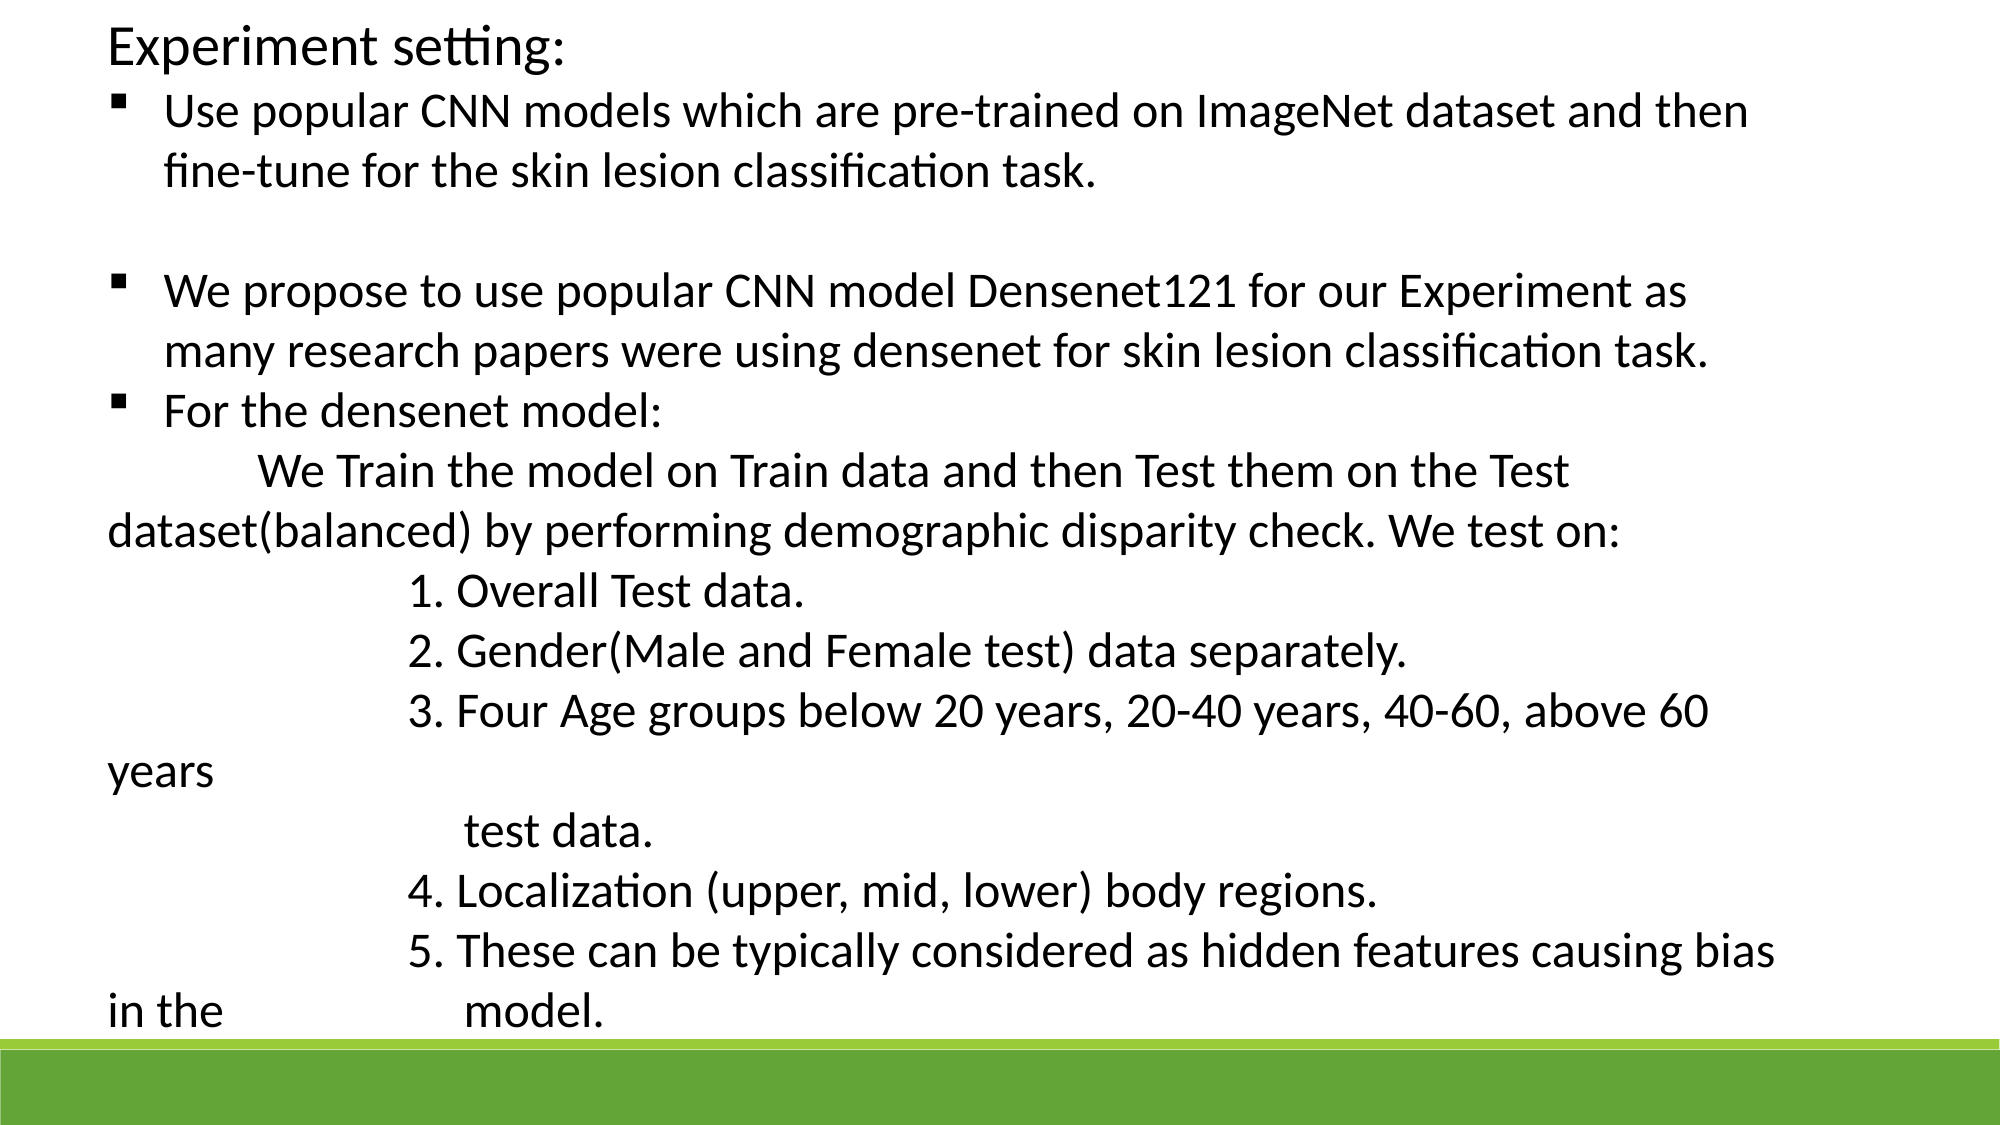

Experiment setting:
Use popular CNN models which are pre-trained on ImageNet dataset and then
     fine-tune for the skin lesion classification task.

We propose to use popular CNN model Densenet121 for our Experiment as many research papers were using densenet for skin lesion classification task.
For the densenet model:
	We Train the model on Train data and then Test them on the Test 	dataset(balanced) by performing demographic disparity check. We test on:
		1. Overall Test data.
		2. Gender(Male and Female test) data separately.
		3. Four Age groups below 20 years, 20-40 years, 40-60, above 60 years
		     test data.
		4. Localization (upper, mid, lower) body regions.
		5. These can be typically considered as hidden features causing bias in the 		     model.